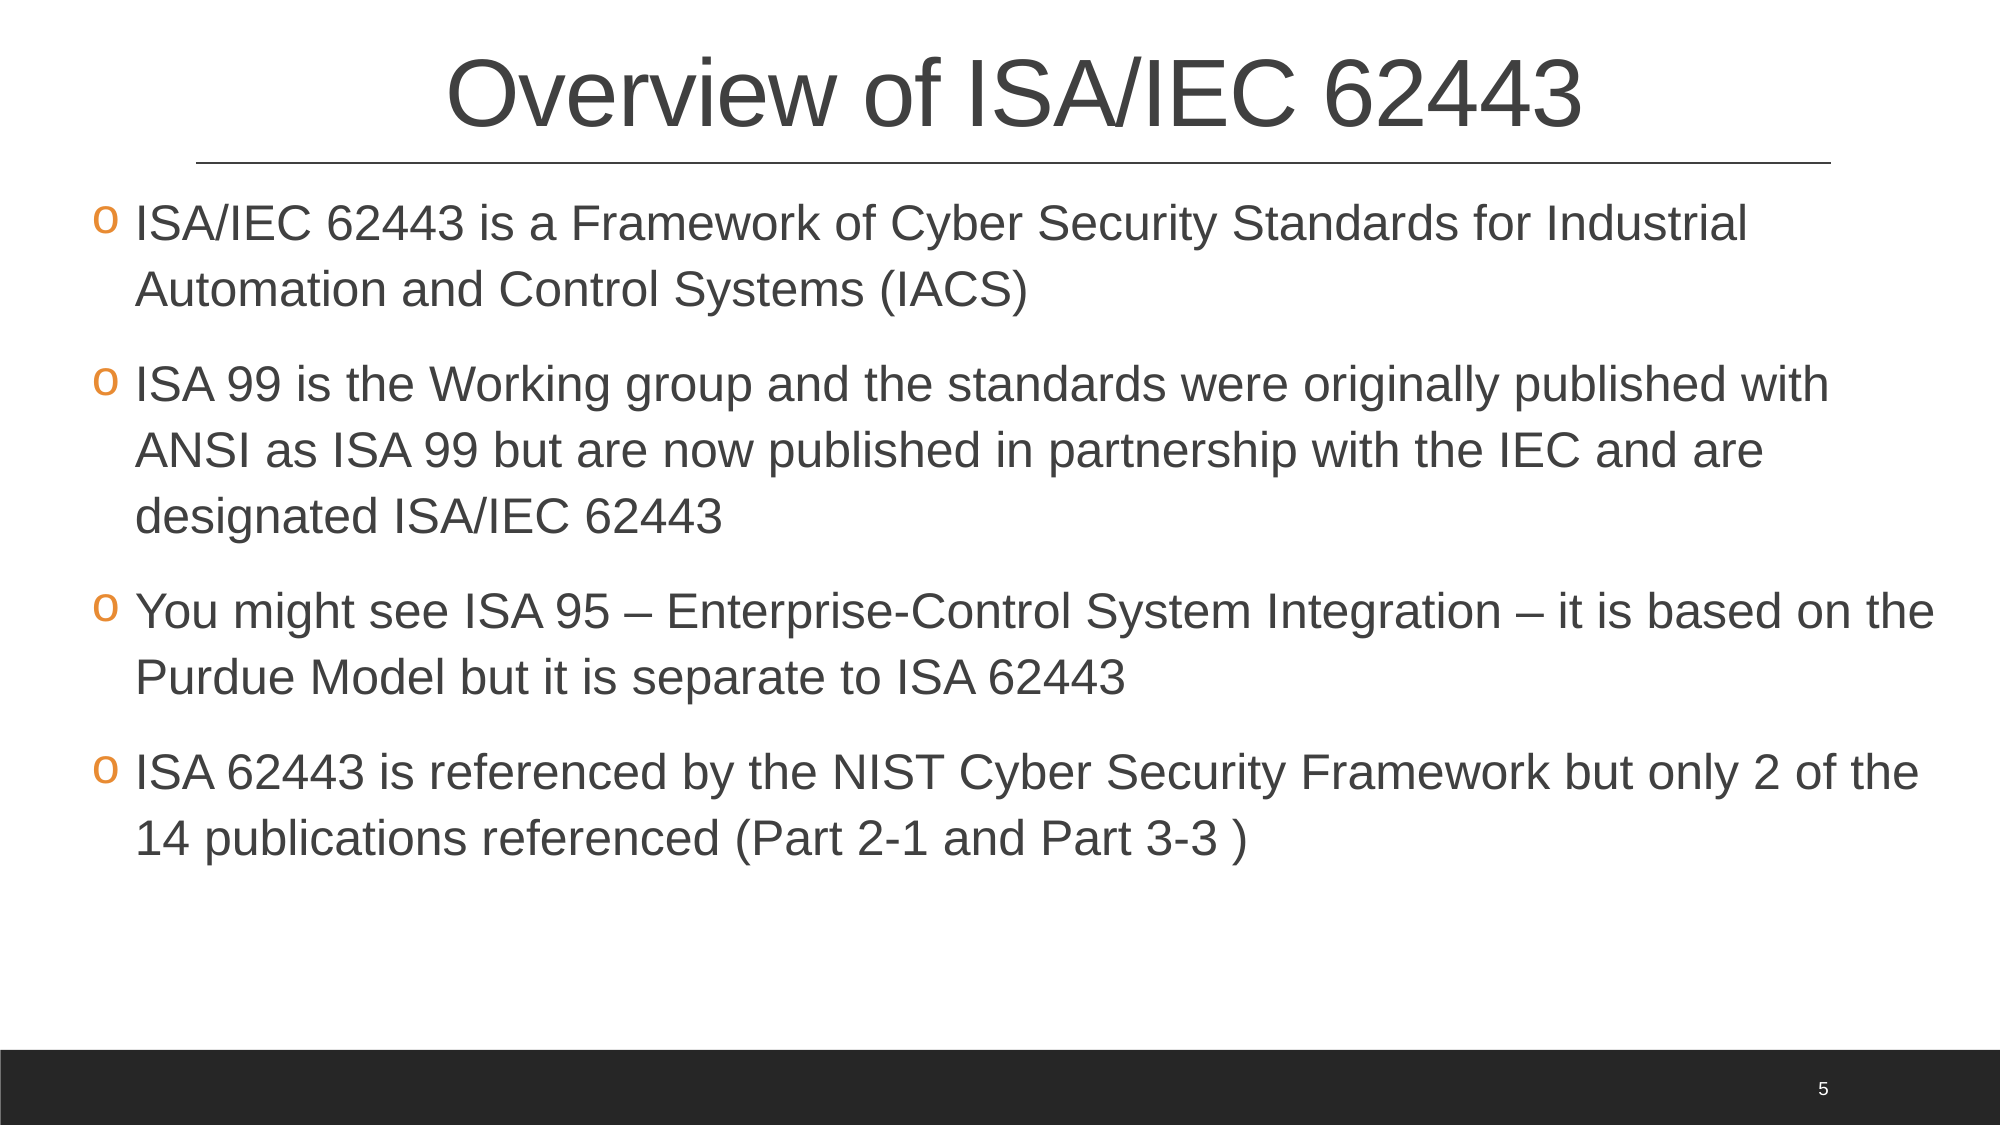

# Overview of ISA/IEC 62443
ISA/IEC 62443 is a Framework of Cyber Security Standards for Industrial Automation and Control Systems (IACS)
ISA 99 is the Working group and the standards were originally published with ANSI as ISA 99 but are now published in partnership with the IEC and are designated ISA/IEC 62443
You might see ISA 95 – Enterprise-Control System Integration – it is based on the Purdue Model but it is separate to ISA 62443
ISA 62443 is referenced by the NIST Cyber Security Framework but only 2 of the 14 publications referenced (Part 2-1 and Part 3-3 )

5